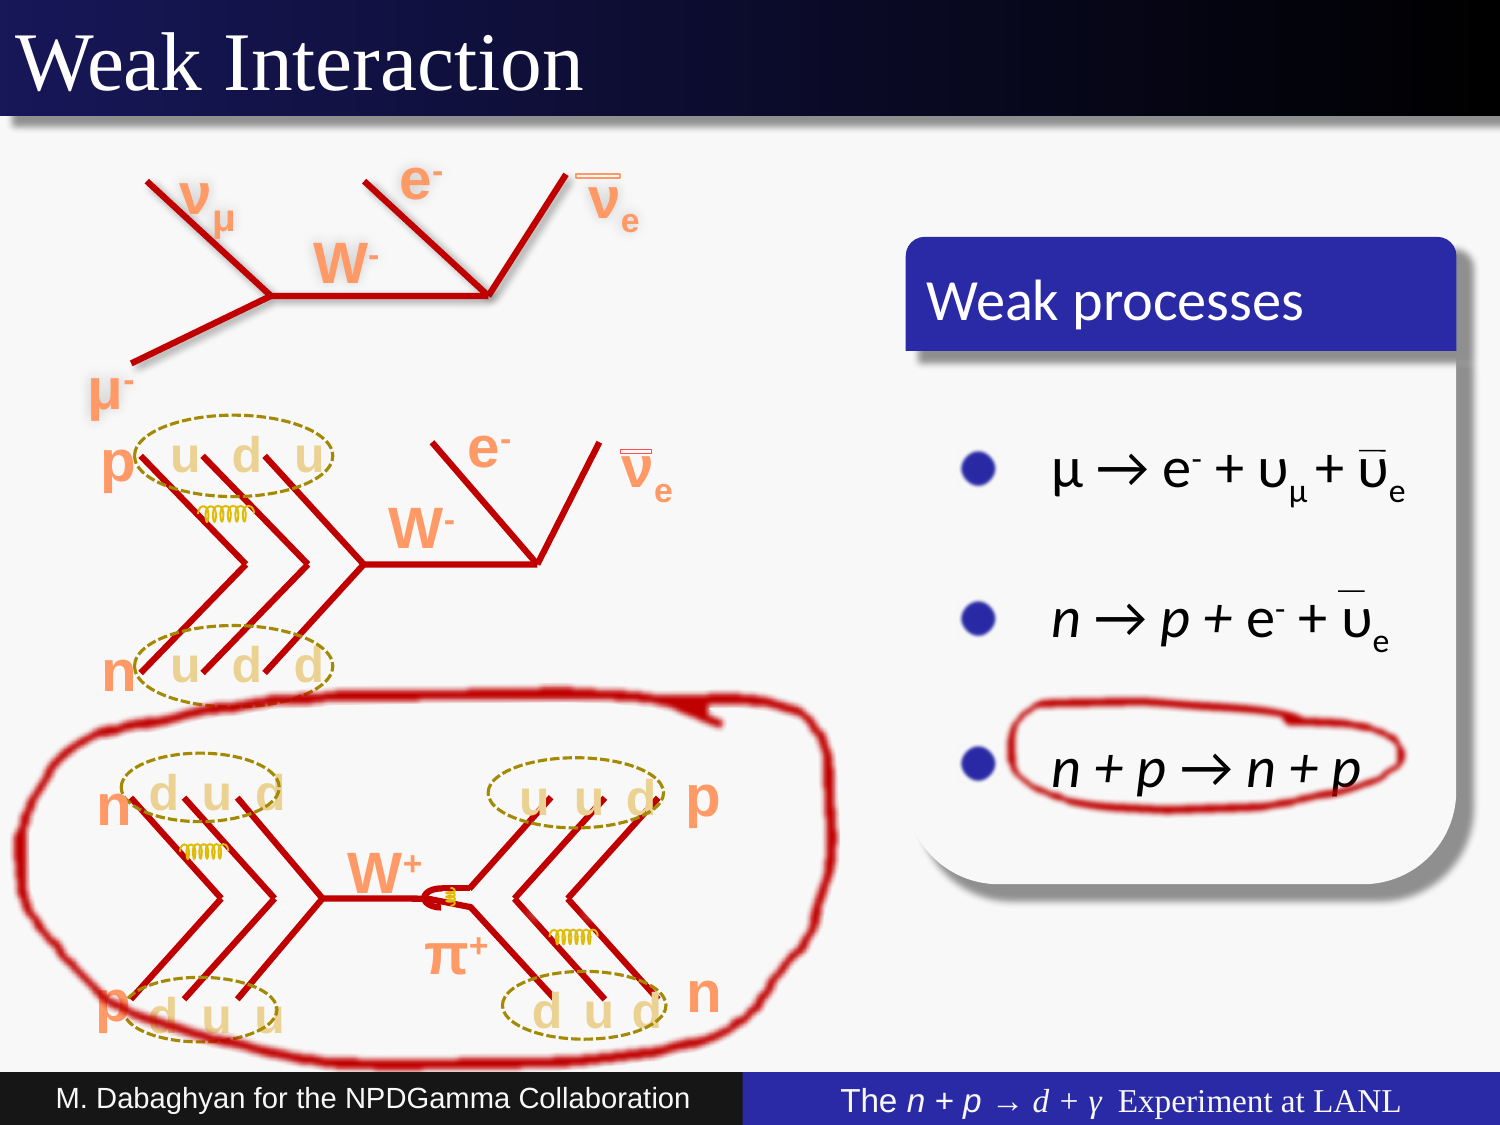

Weak Interaction
e-
νμ
νe

W-
μ-
Weak processes

    μ → e- + υμ + υe

    n → p + e- + υe

    n + p → n + p

e-
u
νe

W-
d

p
u
d
n
u
d

p
n
d
u
d
W+
u

n
p
d
u

u
u
d

π+

d
u
d

M. Dabaghyan for the NPDGamma Collaboration
The n + p → d + γ  Experiment at LANL